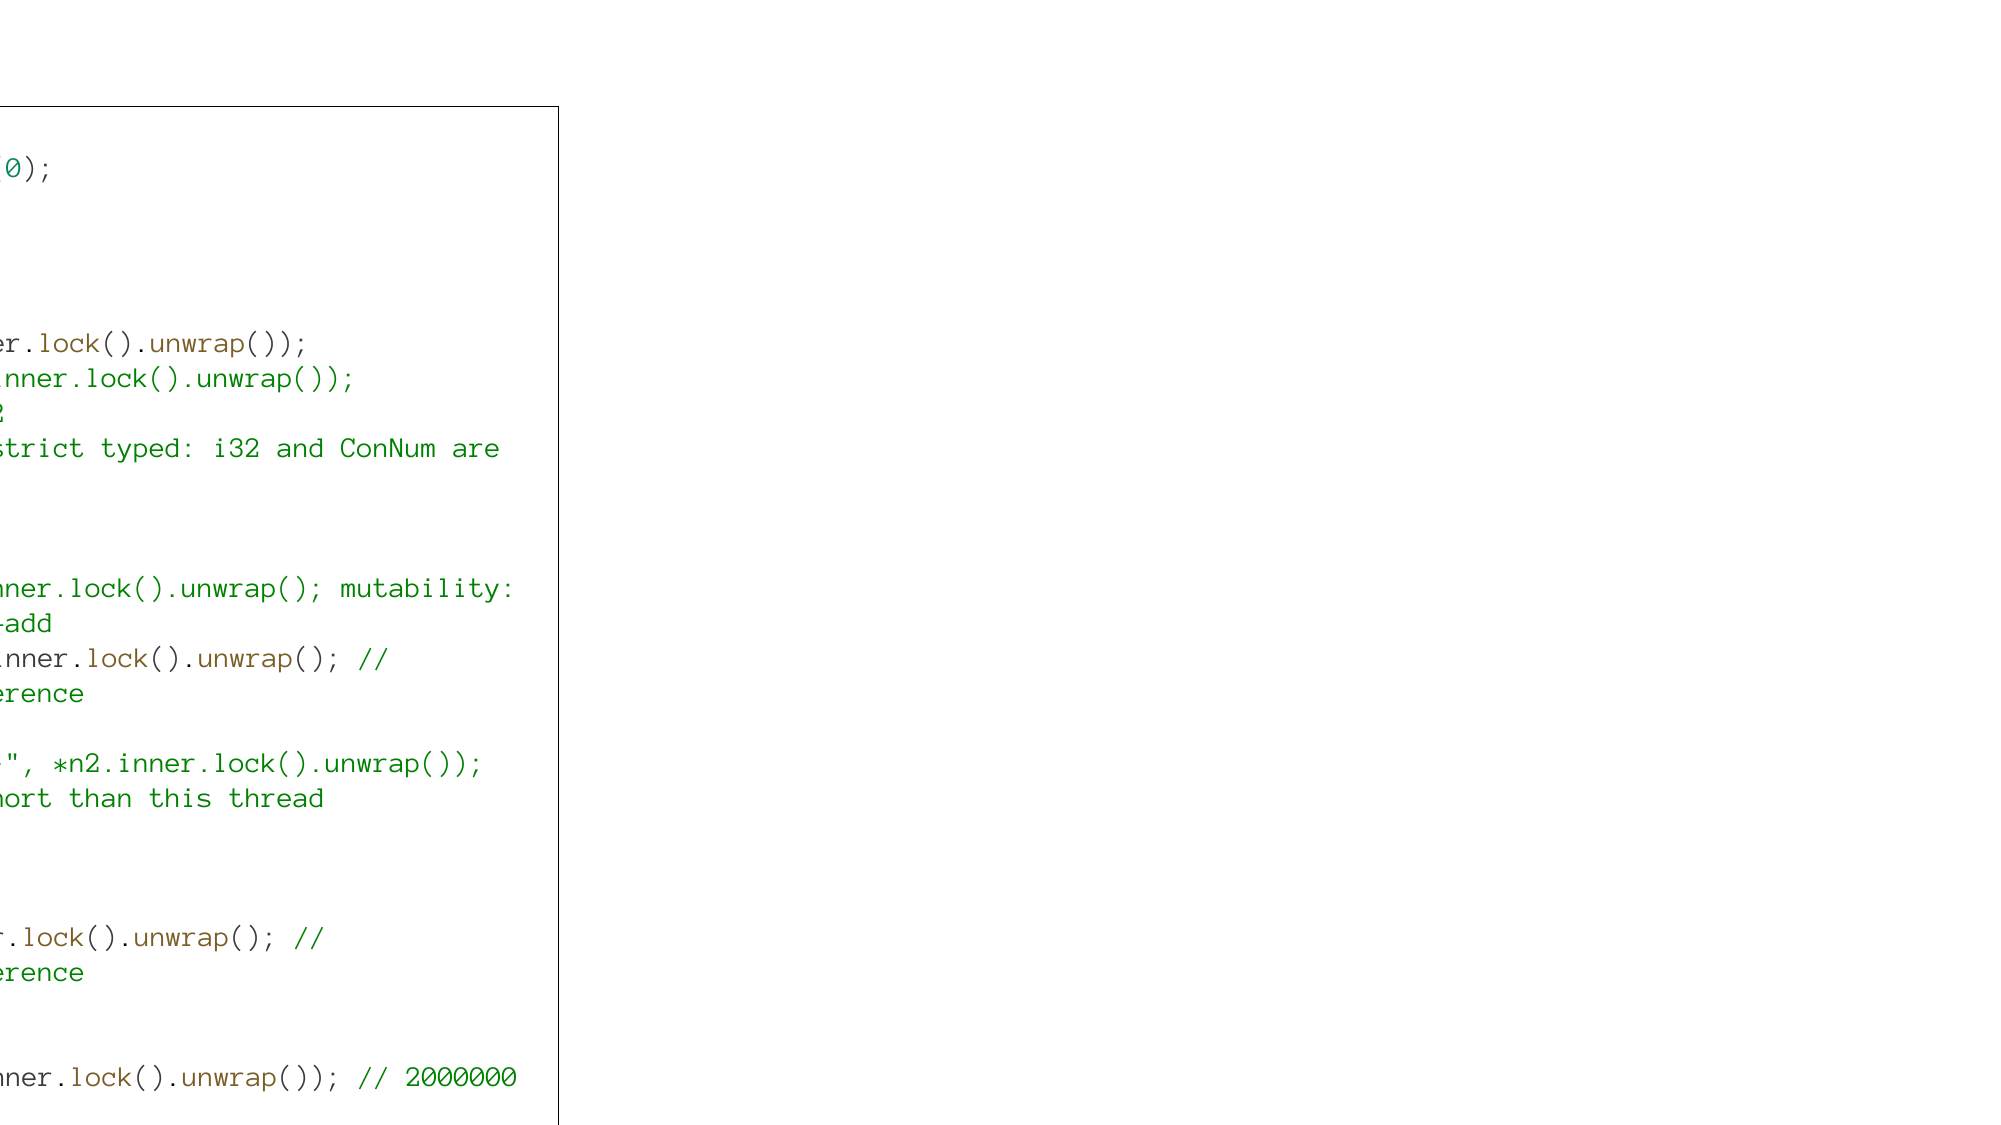

struct ConNum{inner: Mutex<i32>}
static num: ConNum = ConNum::new(0);
fn main() {
    let n1 = ConNum::new(2023);
    let n2 = n1;
    println!("n2 is {}", *n2.inner.lock().unwrap());
    // println!("n1 is {}", *n1.inner.lock().unwrap()); ownership+move: n1 is moved to n2
    // let n3 = 2023 as ConNum; strict typed: i32 and ConNum are different types
    let res = thread::spawn(|| {
        for _ in 0..1000000 {
            // let inner = num.inner.lock().unwrap(); mutability: inner need to be mutable to self-add
            let mut inner = num.inner.lock().unwrap(); // mutability+borrow: immutable reference
            *inner += 1;
            // println!("n2 is {}", *n2.inner.lock().unwrap()); lifetime: lifetime of n2 maybe short than this thread
        }
    });
    for _ in 0..1000000 {
        let mut inner = num.inner.lock().unwrap(); // mutability+borrow: immutable reference
        *inner += 1;
    };
    println!("num is {}", *num.inner.lock().unwrap()); // 2000000
}
// rust/kernel/chrdev.rs
/// Character device.
///
/// # Invariants
///   - [`self.0`] is valid and non-null.
struct Cdev(*mut bindings::cdev);

struct RegistrationInner<const N: usize> {
    cdevs: [Option<Cdev>; N],
}

pub struct Registration<const N: usize> {
    inner: Option<RegistrationInner<N>>,
}
impl Cdev {
    fn alloc(……) -> Result<Self> {
        // SAFETY: FFI call.
        let c=unsafe{bindings::cdev_alloc()};
}

// rust/kernel/driver.rs
pub trait DriverOps {
    /// # Safety
    /// `reg` must point to valid, initialised, and writable memory.
    unsafe fn register(
        reg: *mut Self::RegType,…) -> Result;
}

// samples/rust/rust_chrdev.rs
module! {
    type: RustChrdev,
    name: "rust_chrdev",
    author: "Rust for Linux Contributors",
}

struct RustFile;

struct RustChrdev {
    _dev: Pin<Box<chrdev::Registration<2>>>,
}

impl kernel::Module for RustChrdev {
    fn init(……) -> Result<Self> {
        let mut chr = chrdev::Registration::new_pinned(……)?;
        chr.as_mut().register::<RustFile>()?;
        Ok(RustChrdev { _dev: chr })
    }
}

impl Drop for RustChrdev {
    fn drop(&mut self) {……}
}

(a)
(b)
(c)